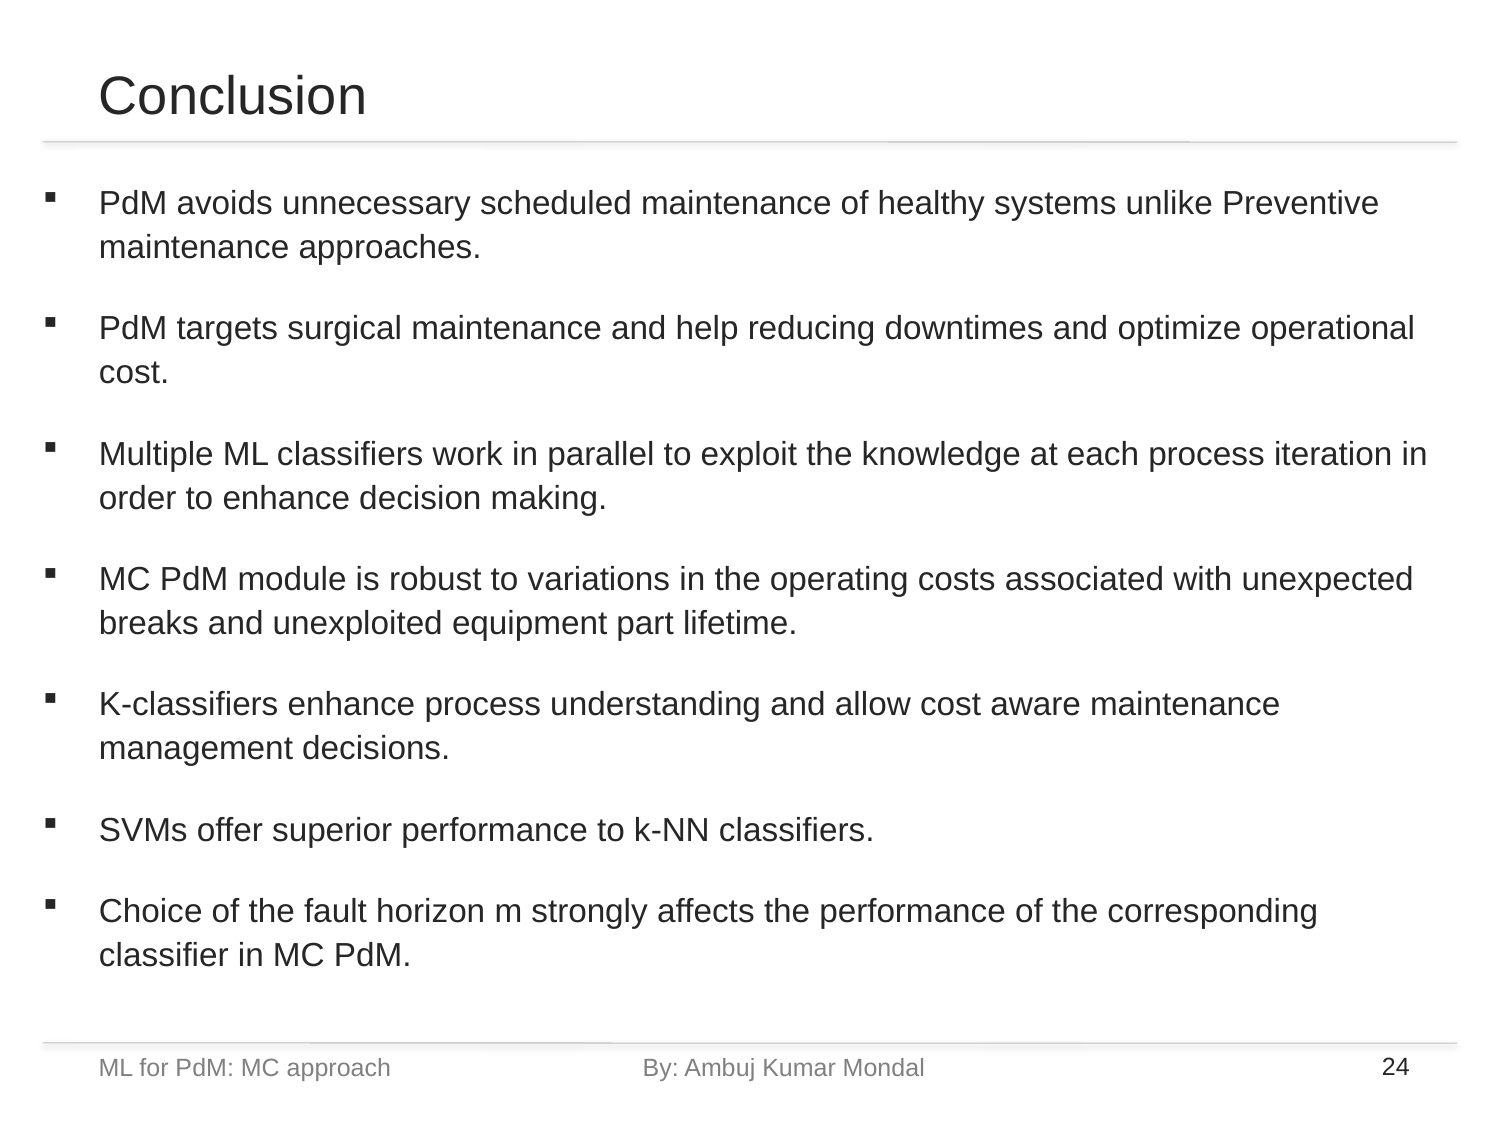

# Conclusion
PdM avoids unnecessary scheduled maintenance of healthy systems unlike Preventive maintenance approaches.
PdM targets surgical maintenance and help reducing downtimes and optimize operational cost.
Multiple ML classifiers work in parallel to exploit the knowledge at each process iteration in order to enhance decision making.
MC PdM module is robust to variations in the operating costs associated with unexpected breaks and unexploited equipment part lifetime.
K-classifiers enhance process understanding and allow cost aware maintenance management decisions.
SVMs offer superior performance to k-NN classifiers.
Choice of the fault horizon m strongly affects the performance of the corresponding classifier in MC PdM.

ML for PdM: MC approach		By: Ambuj Kumar Mondal